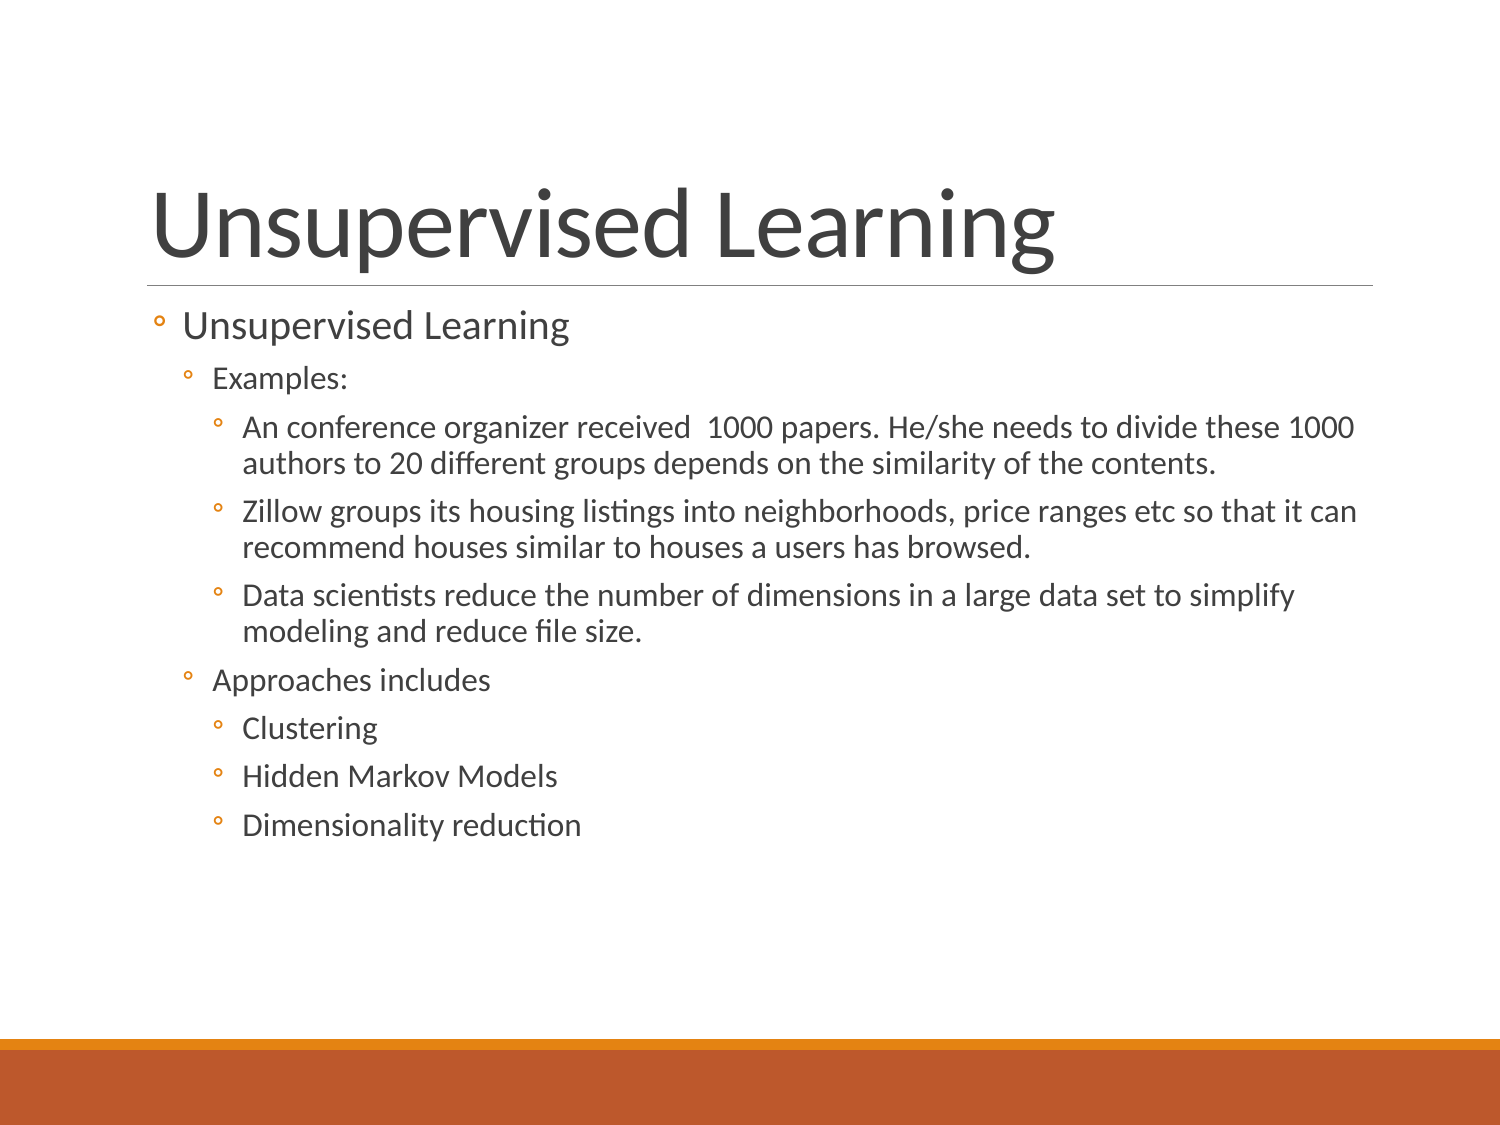

# Unsupervised Learning
Unsupervised Learning
Examples:
An conference organizer received  1000 papers. He/she needs to divide these 1000 authors to 20 different groups depends on the similarity of the contents.
Zillow groups its housing listings into neighborhoods, price ranges etc so that it can recommend houses similar to houses a users has browsed.
Data scientists reduce the number of dimensions in a large data set to simplify modeling and reduce file size.
Approaches includes
Clustering
Hidden Markov Models
Dimensionality reduction